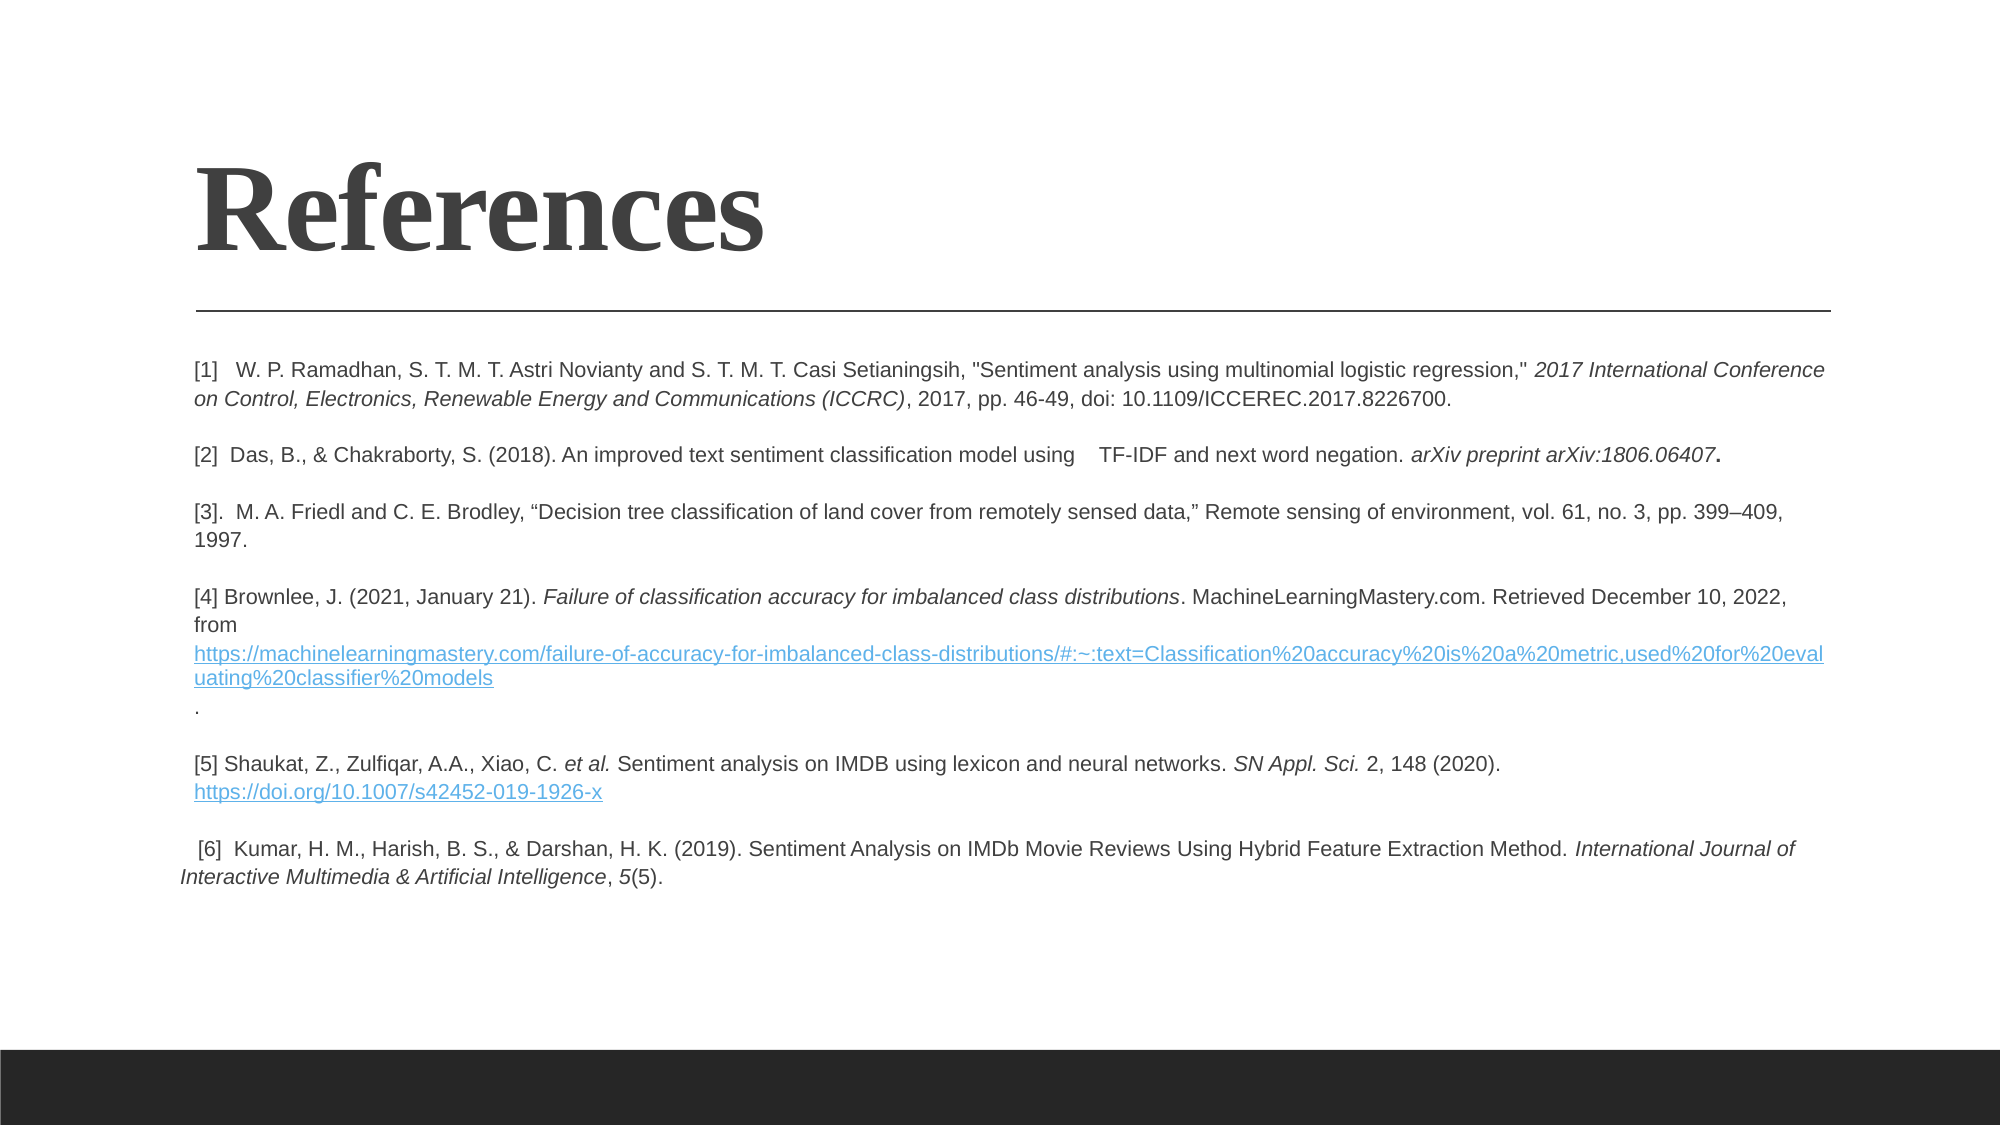

# References
[1]   W. P. Ramadhan, S. T. M. T. Astri Novianty and S. T. M. T. Casi Setianingsih, "Sentiment analysis using multinomial logistic regression," 2017 International Conference on Control, Electronics, Renewable Energy and Communications (ICCRC), 2017, pp. 46-49, doi: 10.1109/ICCEREC.2017.8226700.
[2]  Das, B., & Chakraborty, S. (2018). An improved text sentiment classification model using    TF-IDF and next word negation. arXiv preprint arXiv:1806.06407.
[3].  M. A. Friedl and C. E. Brodley, “Decision tree classification of land cover from remotely sensed data,” Remote sensing of environment, vol. 61, no. 3, pp. 399–409, 1997.
[4] Brownlee, J. (2021, January 21). Failure of classification accuracy for imbalanced class distributions. MachineLearningMastery.com. Retrieved December 10, 2022, from https://machinelearningmastery.com/failure-of-accuracy-for-imbalanced-class-distributions/#:~:text=Classification%20accuracy%20is%20a%20metric,used%20for%20evaluating%20classifier%20models.
[5] Shaukat, Z., Zulfiqar, A.A., Xiao, C. et al. Sentiment analysis on IMDB using lexicon and neural networks. SN Appl. Sci. 2, 148 (2020). https://doi.org/10.1007/s42452-019-1926-x
   [6]  Kumar, H. M., Harish, B. S., & Darshan, H. K. (2019). Sentiment Analysis on IMDb Movie Reviews Using Hybrid Feature Extraction Method. International Journal of Interactive Multimedia & Artificial Intelligence, 5(5).